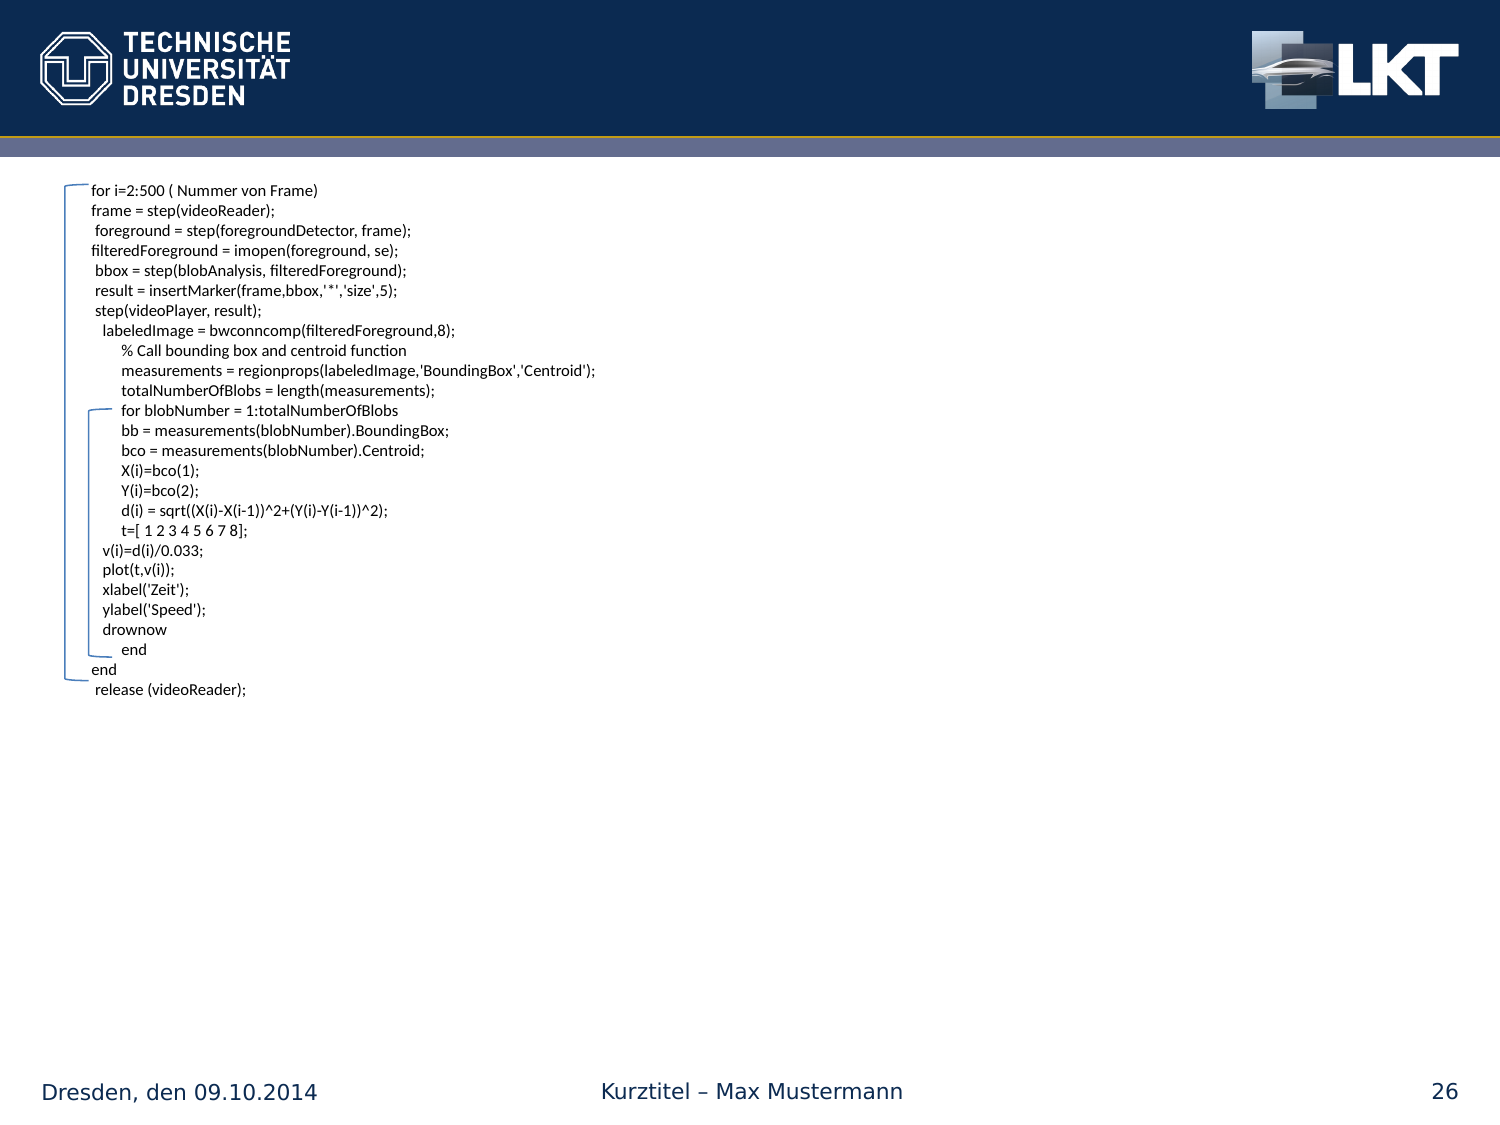

#

for i=2:500 ( Nummer von Frame)
frame = step(videoReader);
 foreground = step(foregroundDetector, frame);
filteredForeground = imopen(foreground, se);
 bbox = step(blobAnalysis, filteredForeground);
 result = insertMarker(frame,bbox,'*','size',5);
 step(videoPlayer, result);
   labeledImage = bwconncomp(filteredForeground,8);
        % Call bounding box and centroid function
        measurements = regionprops(labeledImage,'BoundingBox','Centroid');
        totalNumberOfBlobs = length(measurements);
        for blobNumber = 1:totalNumberOfBlobs
        bb = measurements(blobNumber).BoundingBox;
        bco = measurements(blobNumber).Centroid;
        X(i)=bco(1);
        Y(i)=bco(2);
        d(i) = sqrt((X(i)-X(i-1))^2+(Y(i)-Y(i-1))^2);
        t=[ 1 2 3 4 5 6 7 8];
   v(i)=d(i)/0.033;
   plot(t,v(i));
   xlabel('Zeit');
   ylabel('Speed');
   drownow
        end
end
 release (videoReader);